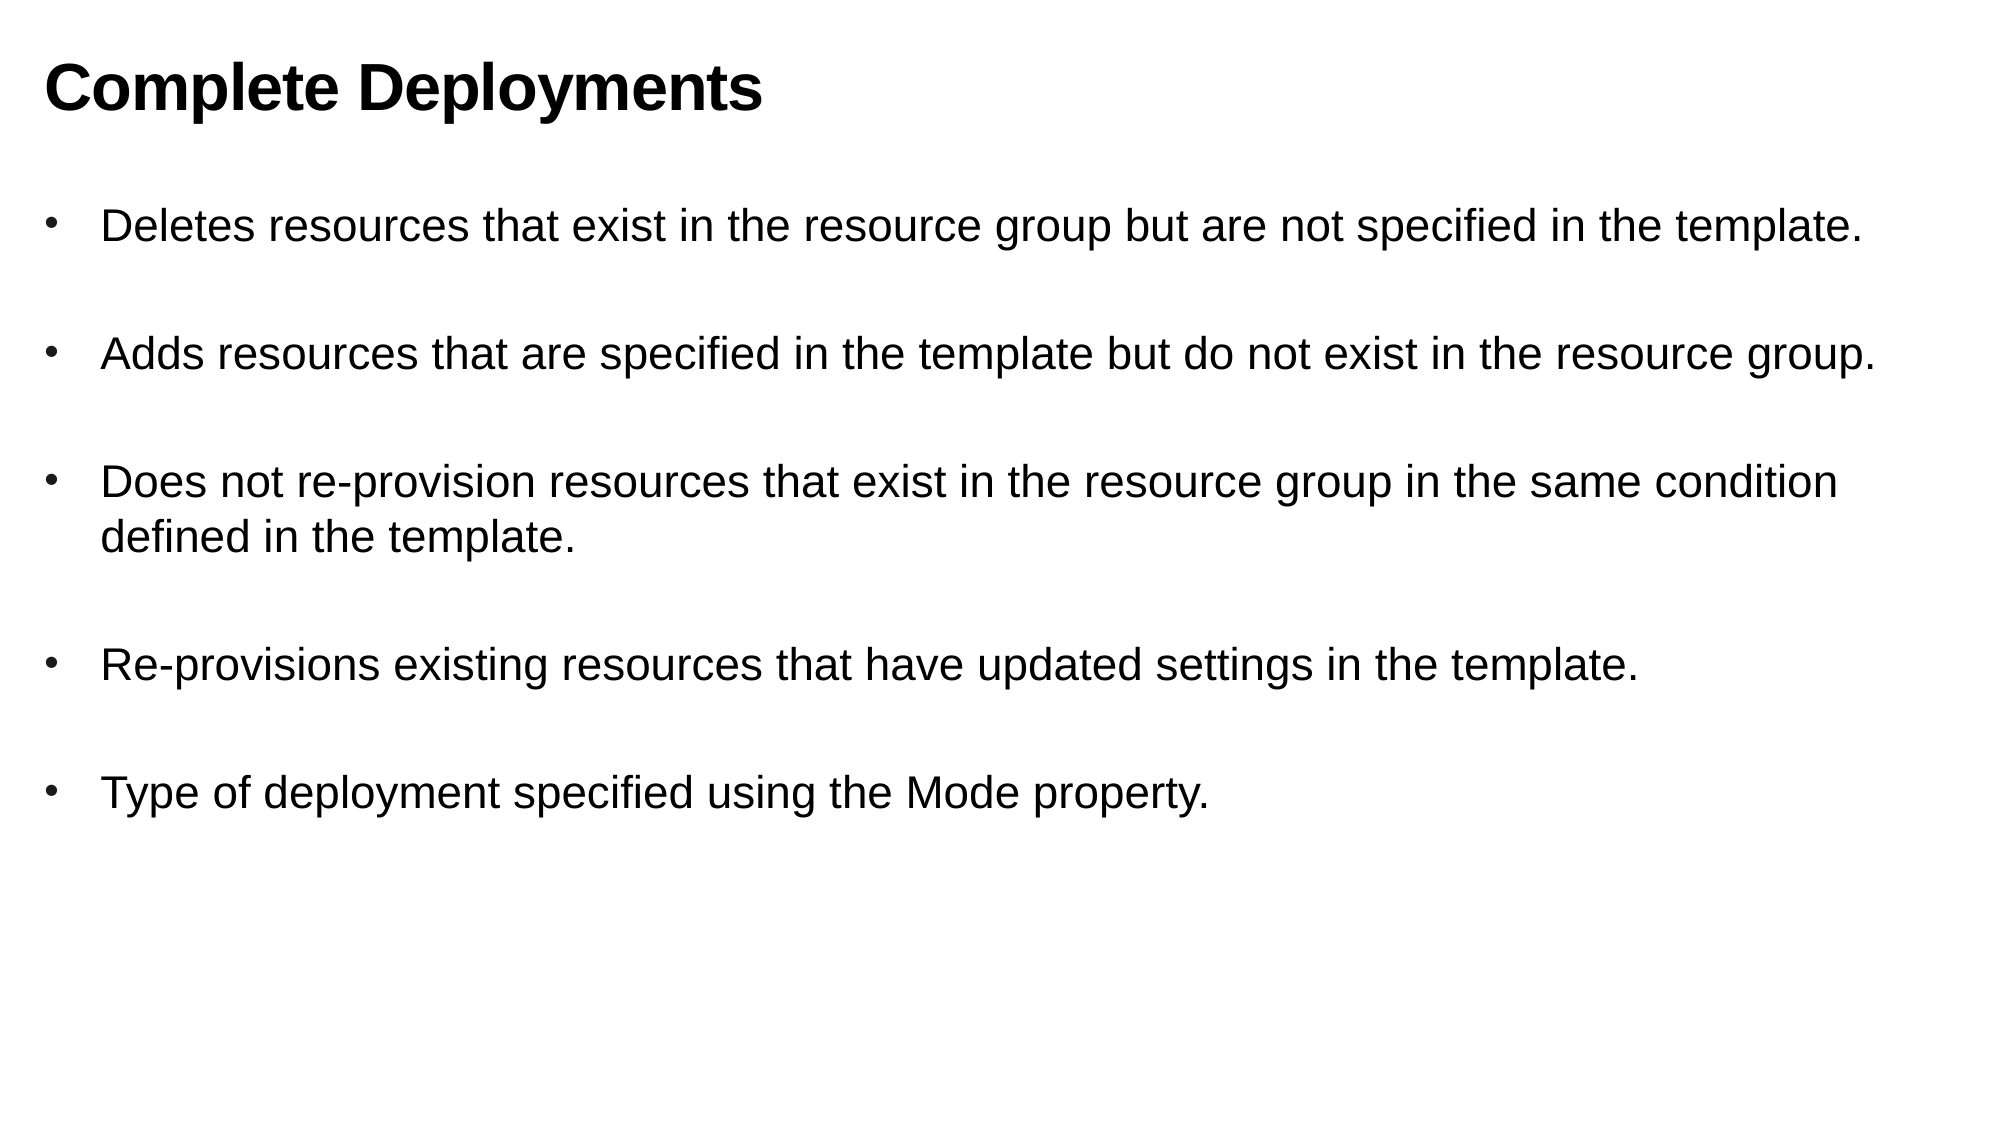

# Complete Deployments
Deletes resources that exist in the resource group but are not specified in the template.

Adds resources that are specified in the template but do not exist in the resource group.

Does not re-provision resources that exist in the resource group in the same condition defined in the template.

Re-provisions existing resources that have updated settings in the template.

Type of deployment specified using the Mode property.